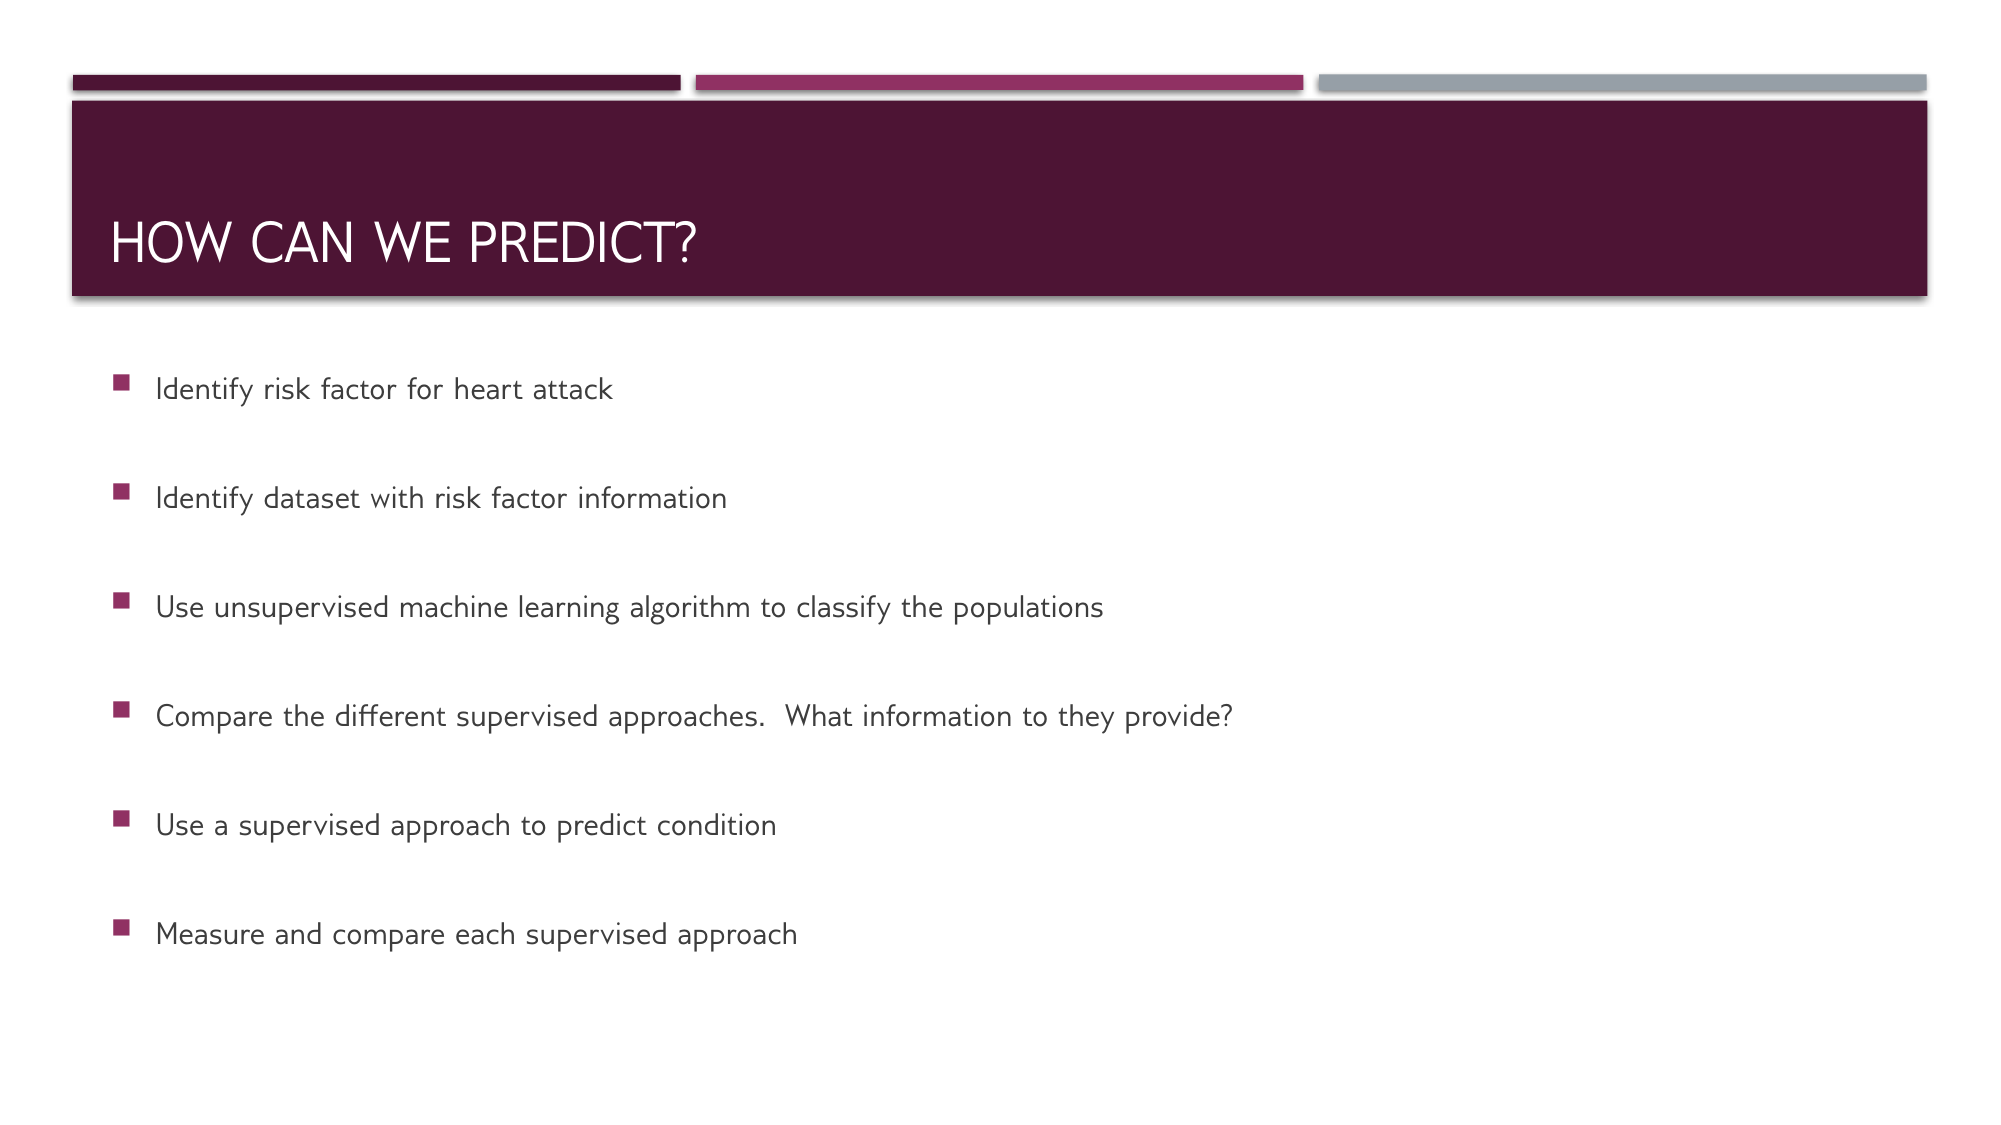

# How can we predict?
Identify risk factor for heart attack

Identify dataset with risk factor information

Use unsupervised machine learning algorithm to classify the populations

Compare the different supervised approaches.  What information to they provide?

Use a supervised approach to predict condition

Measure and compare each supervised approach